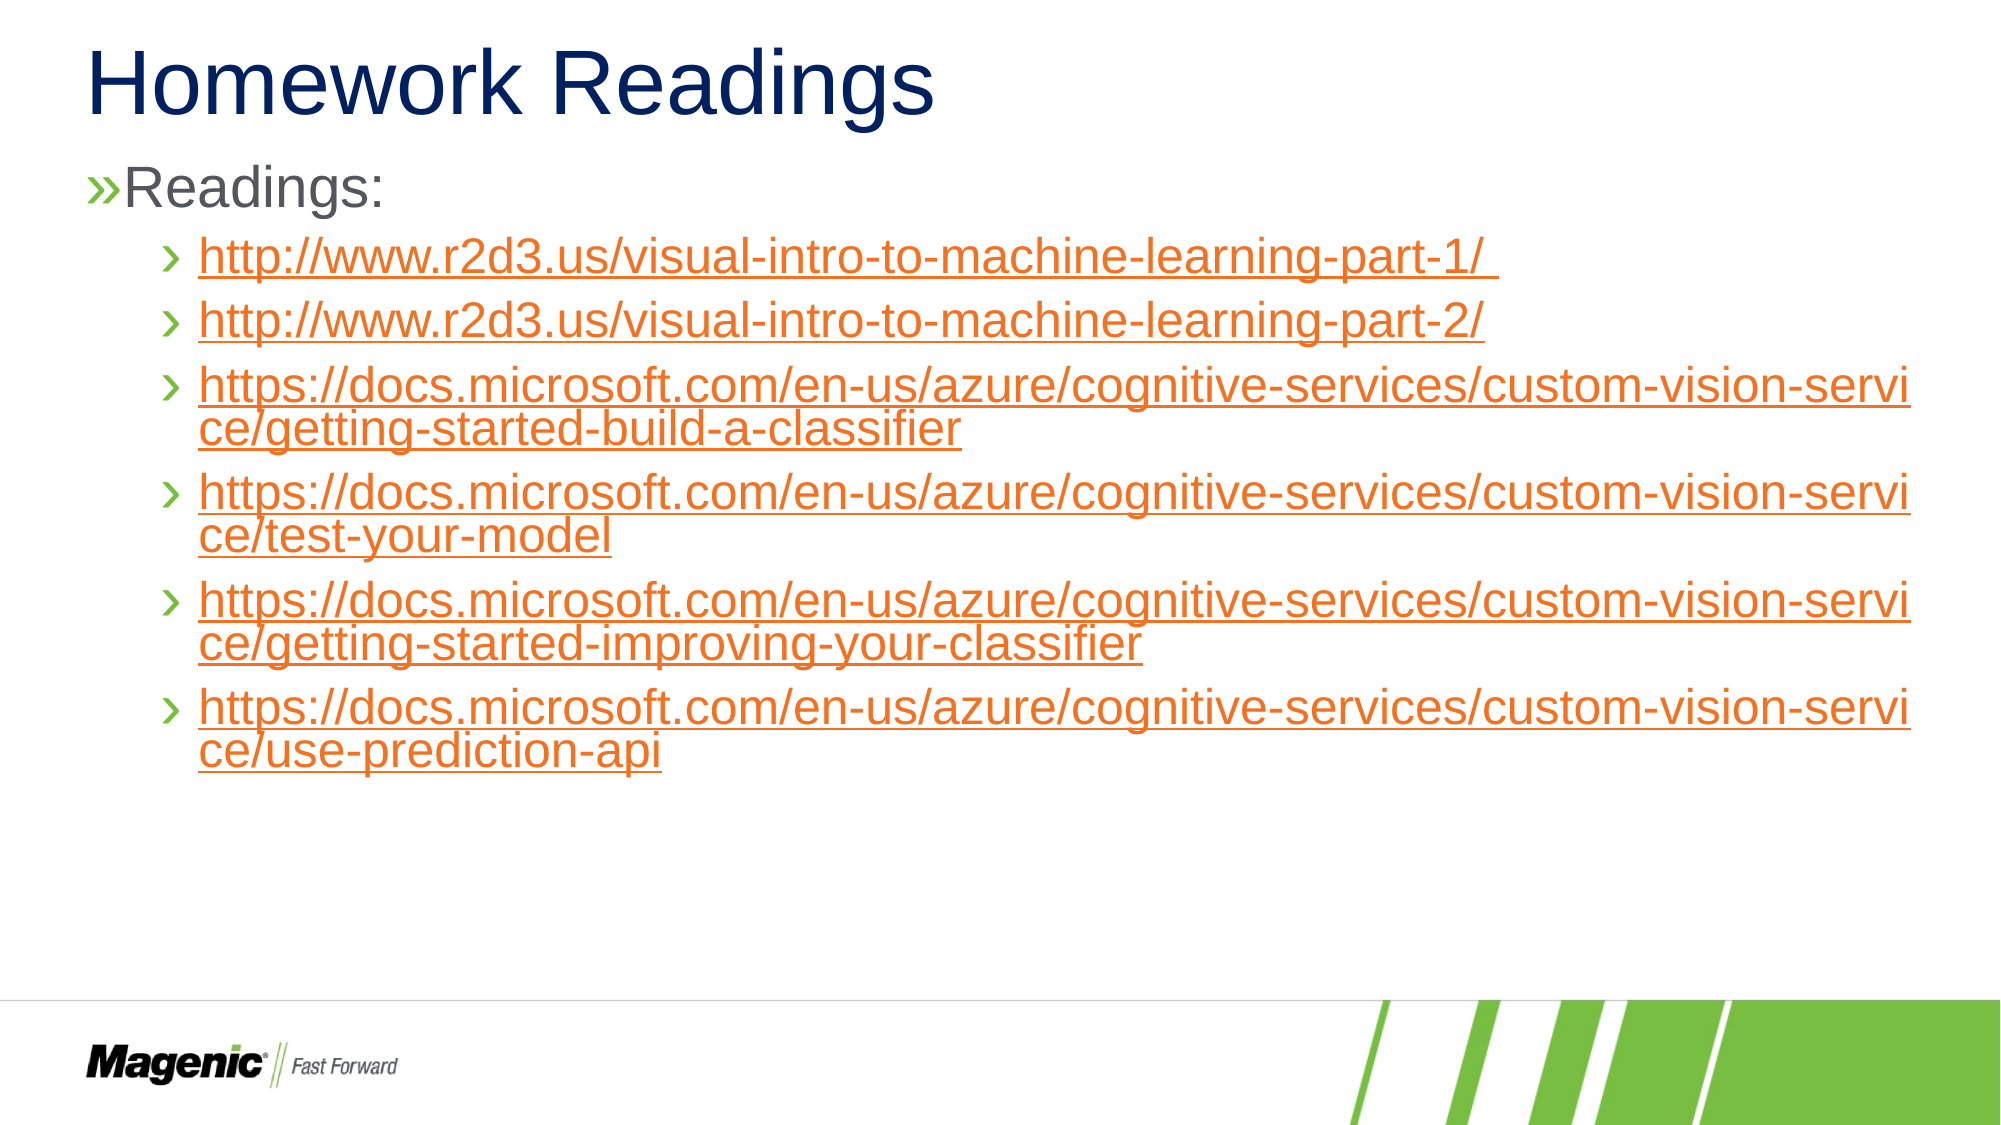

# Homework Readings
Readings:
http://www.r2d3.us/visual-intro-to-machine-learning-part-1/
http://www.r2d3.us/visual-intro-to-machine-learning-part-2/
https://docs.microsoft.com/en-us/azure/cognitive-services/custom-vision-service/getting-started-build-a-classifier
https://docs.microsoft.com/en-us/azure/cognitive-services/custom-vision-service/test-your-model
https://docs.microsoft.com/en-us/azure/cognitive-services/custom-vision-service/getting-started-improving-your-classifier
https://docs.microsoft.com/en-us/azure/cognitive-services/custom-vision-service/use-prediction-api